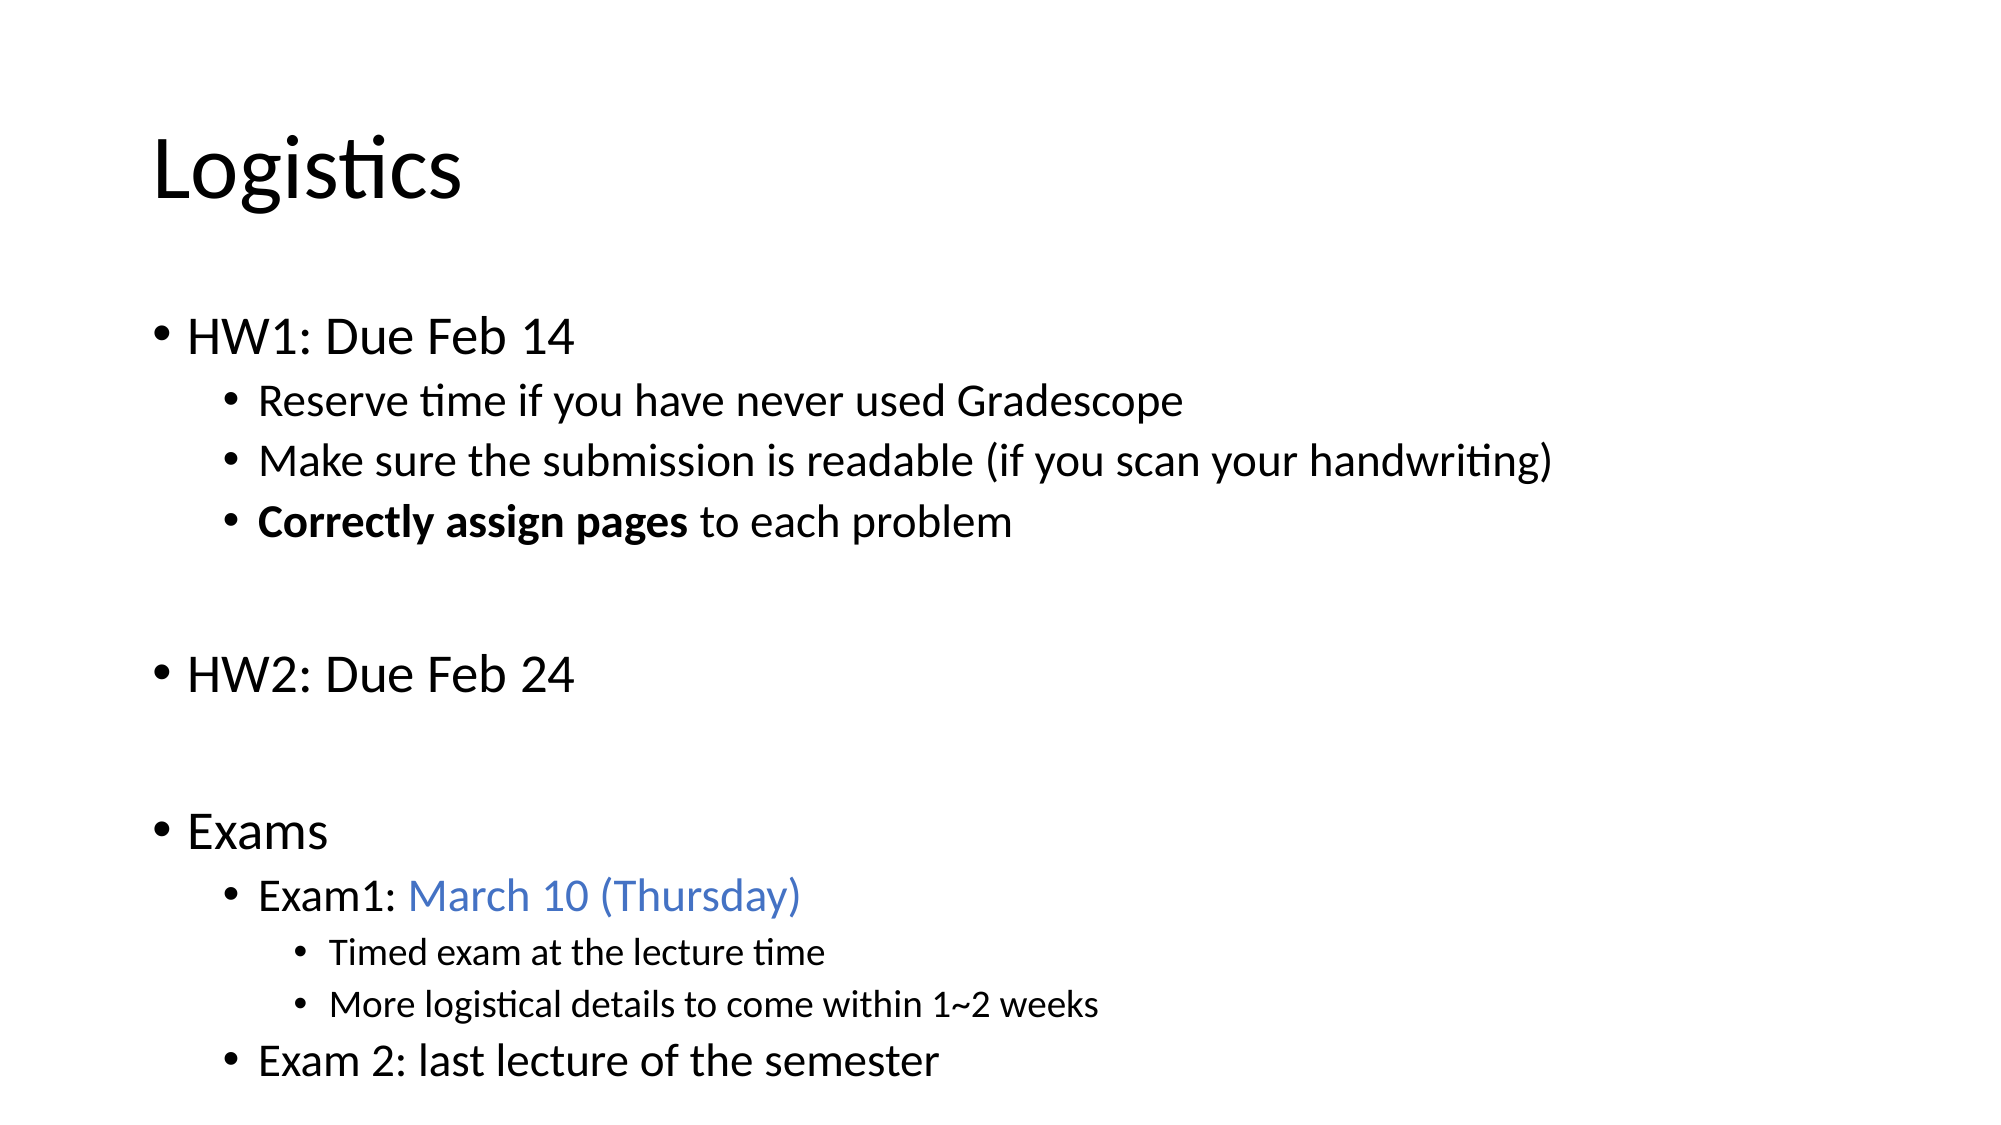

# Logistics
HW1: Due Feb 14
Reserve time if you have never used Gradescope
Make sure the submission is readable (if you scan your handwriting)
Correctly assign pages to each problem

HW2: Due Feb 24

Exams
Exam1: March 10 (Thursday)
Timed exam at the lecture time
More logistical details to come within 1~2 weeks
Exam 2: last lecture of the semester